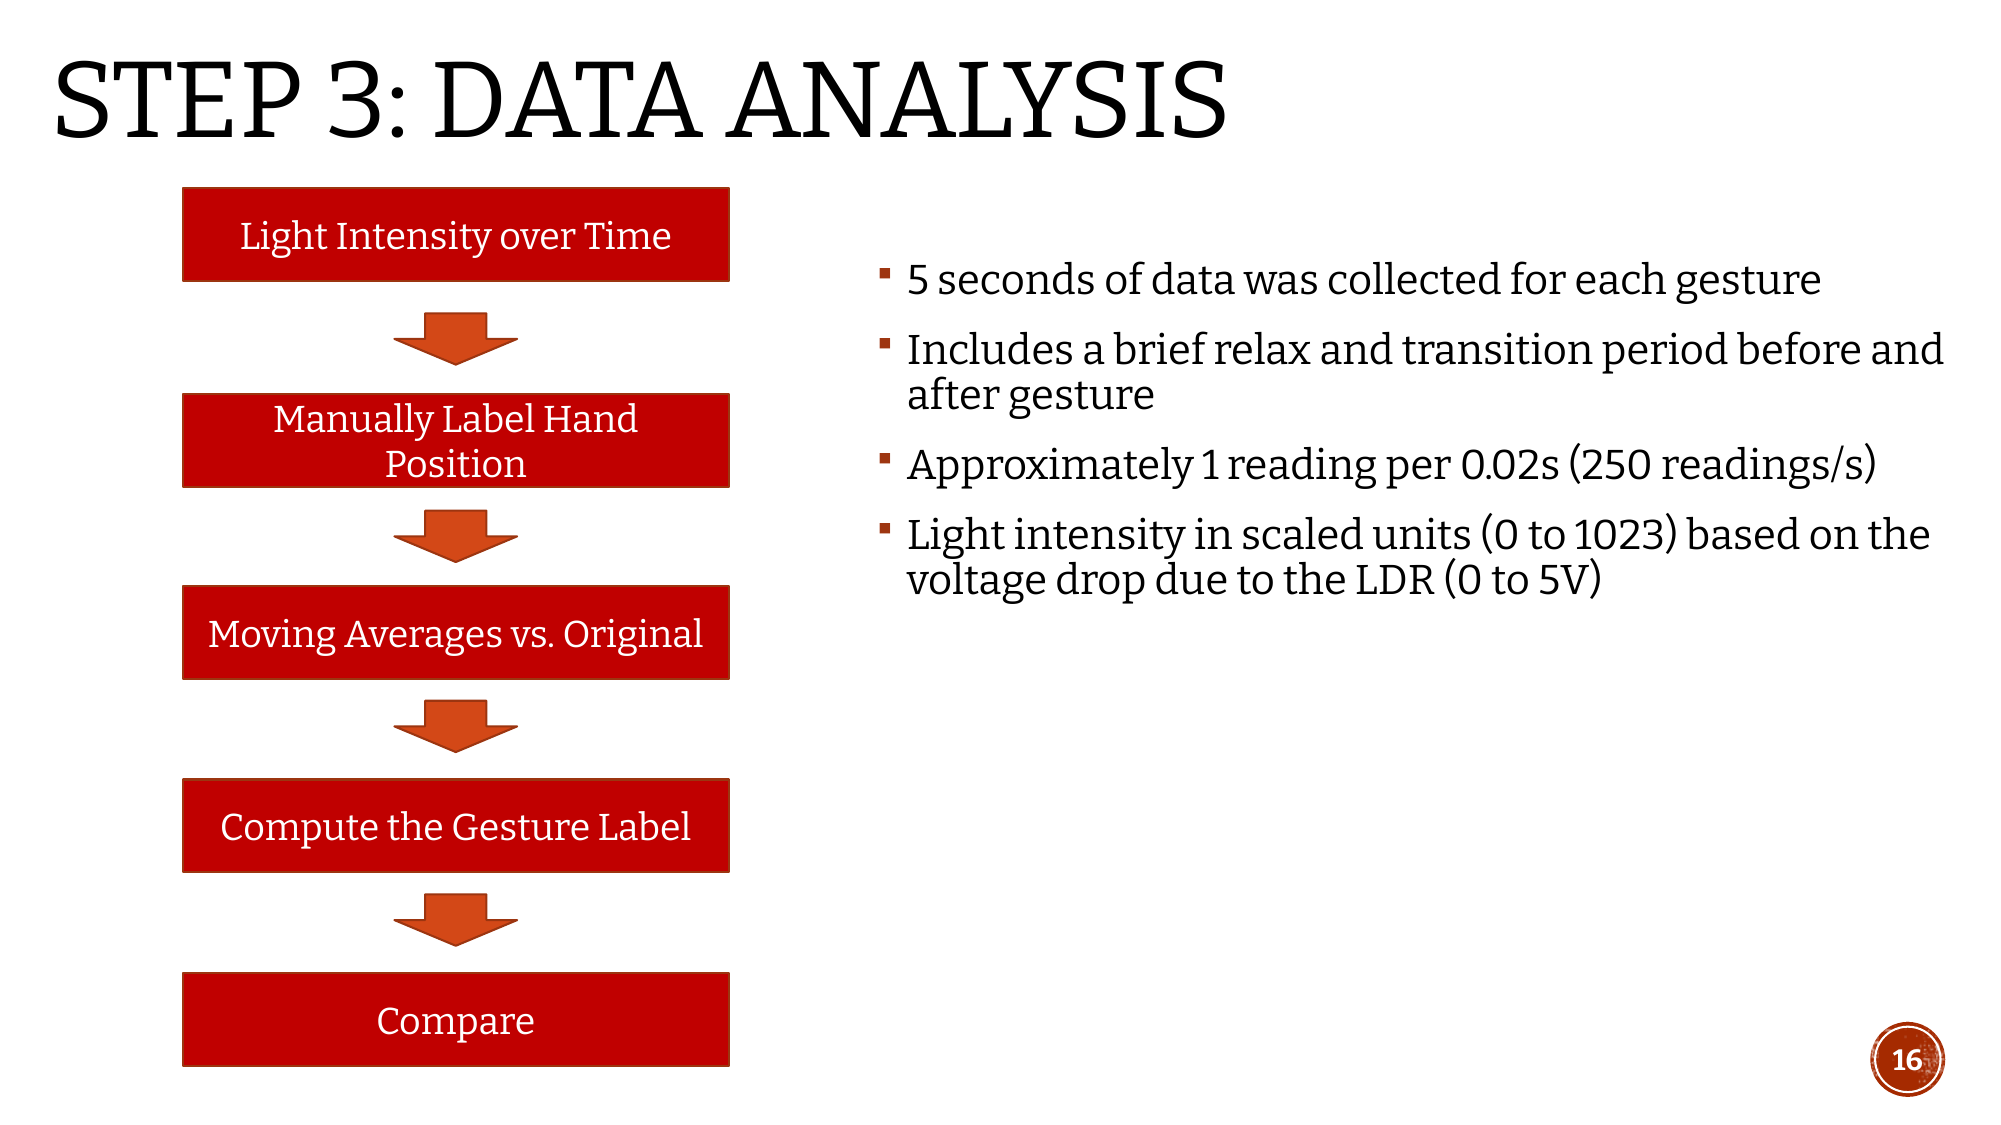

# Step 3: DATA ANALYSIS
Light Intensity over Time
5 seconds of data was collected for each gesture
Includes a brief relax and transition period before and after gesture
Approximately 1 reading per 0.02s (250 readings/s)
Light intensity in scaled units (0 to 1023) based on the voltage drop due to the LDR (0 to 5V)

Manually Label Hand Position

Moving Averages vs. Original

Compute the Gesture Label

Compare
16